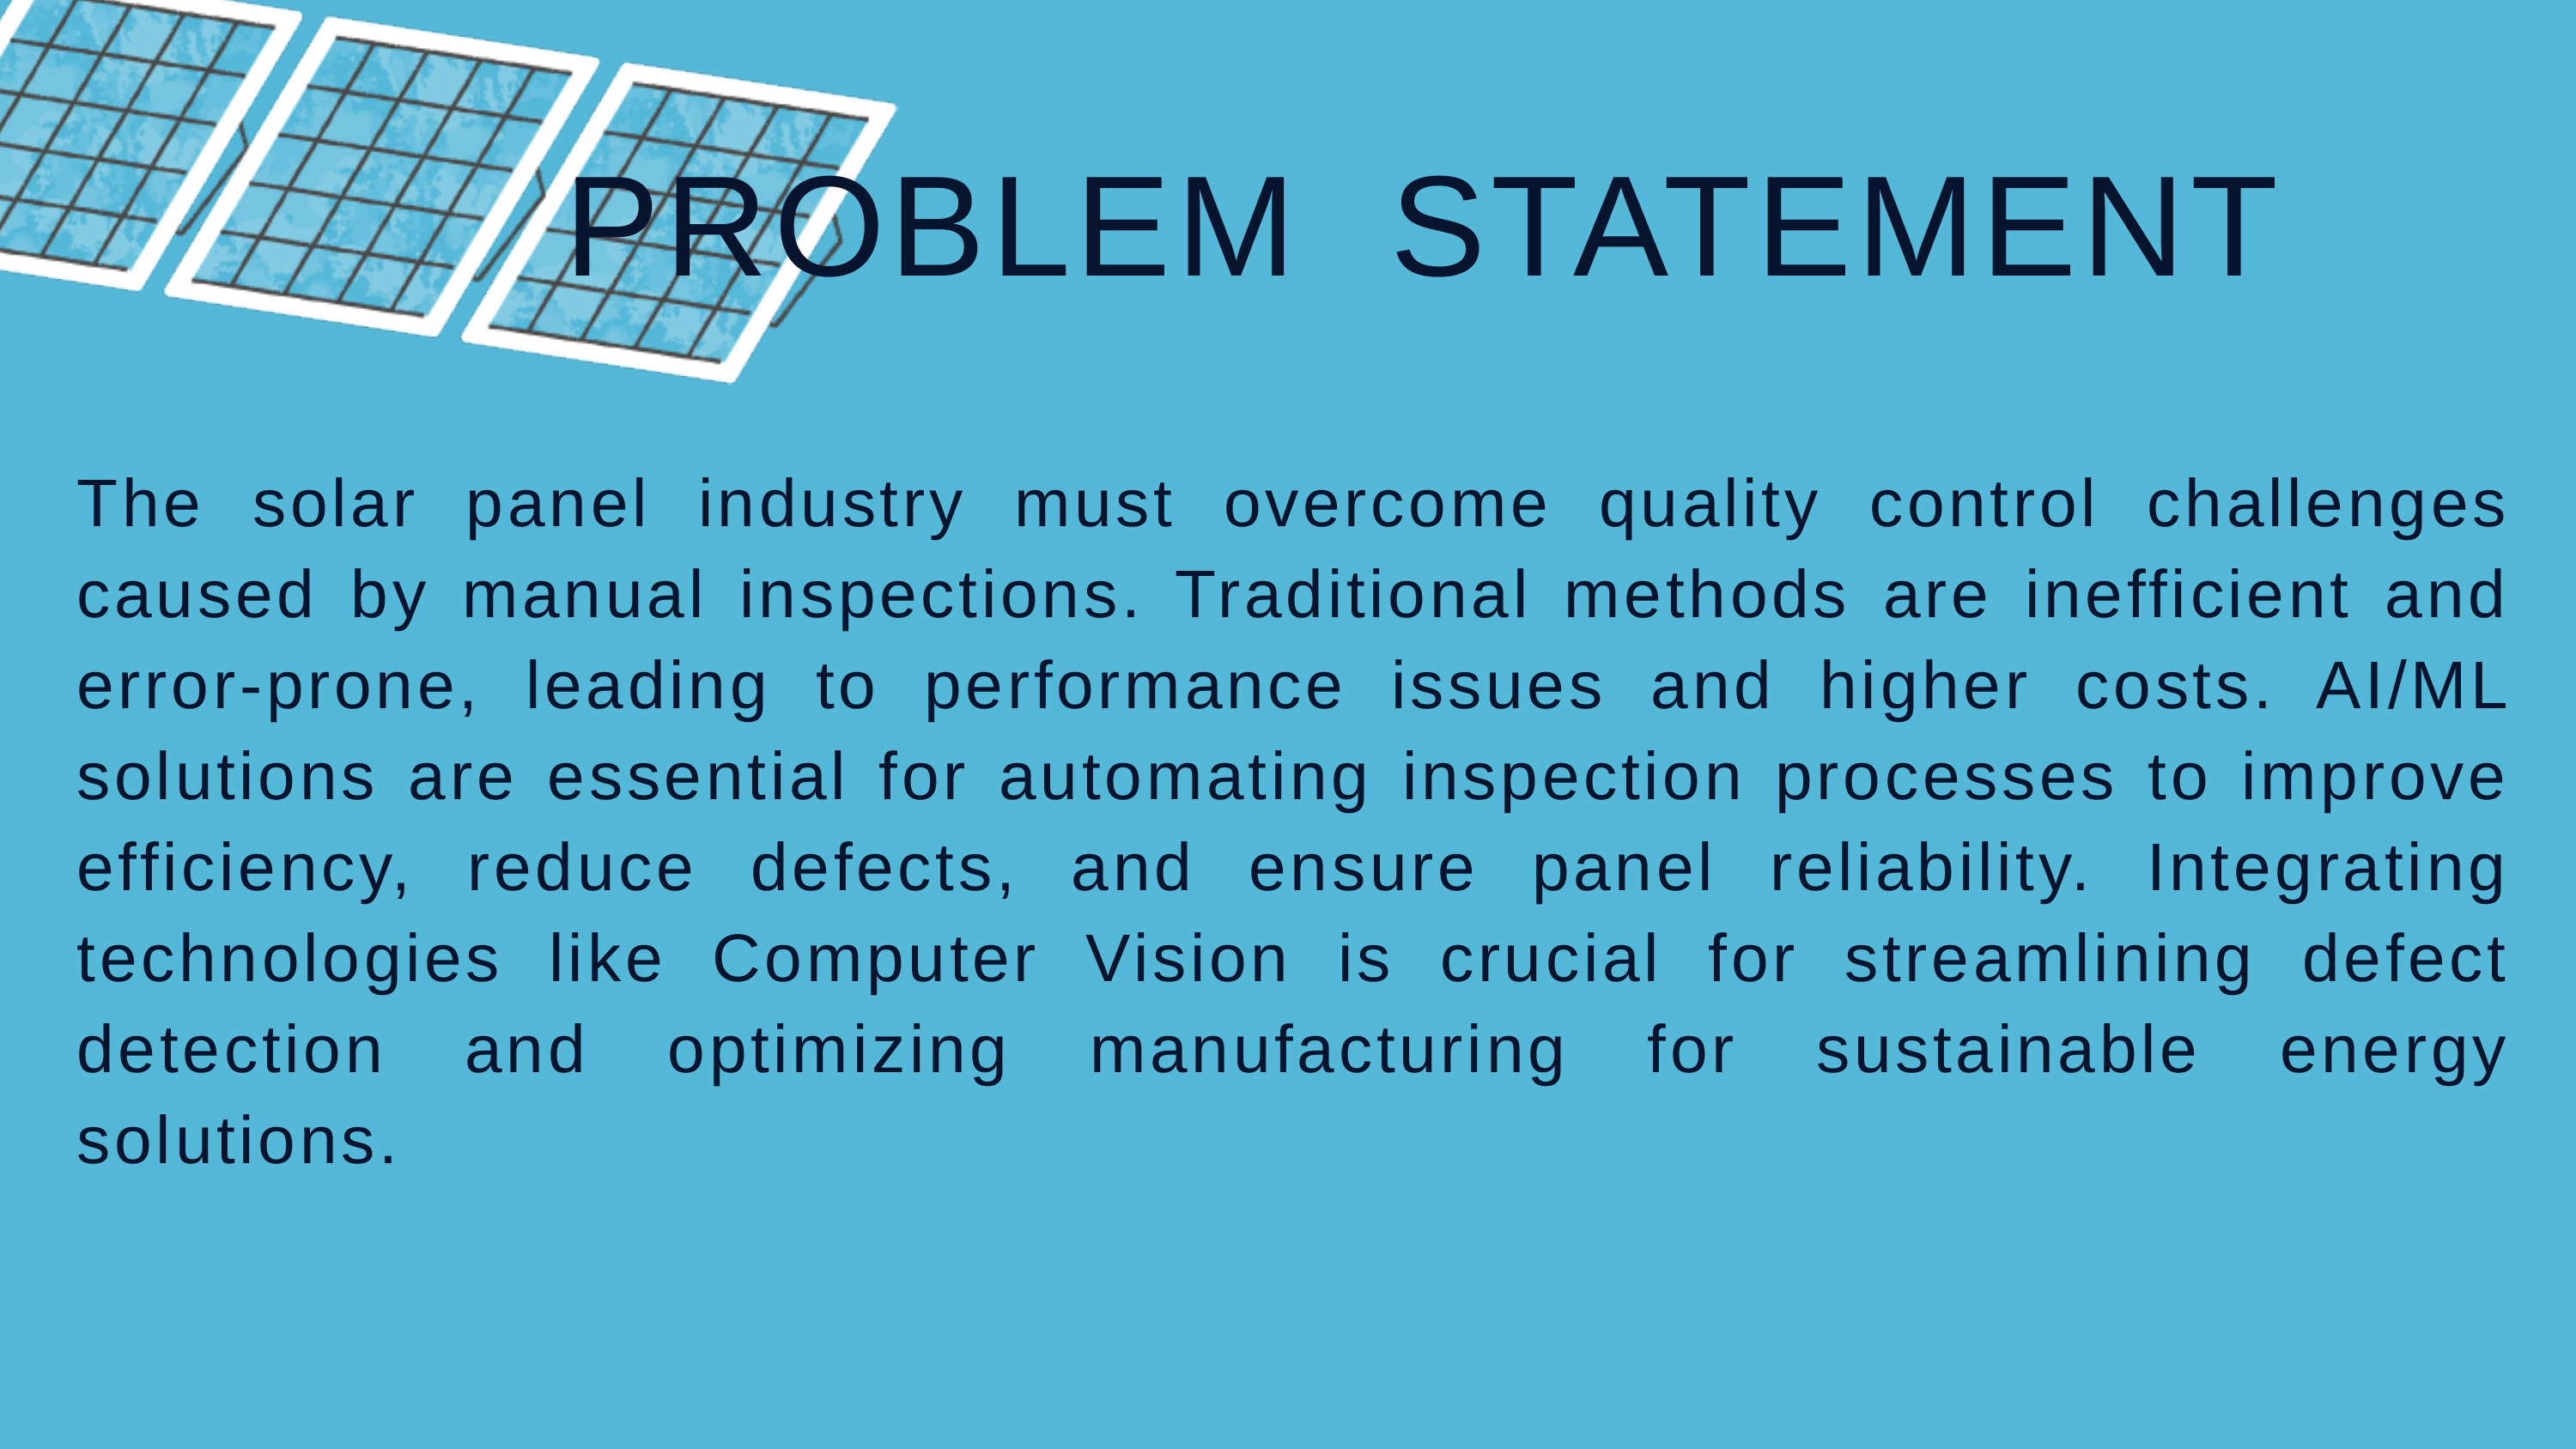

PROBLEM  STATEMENT
The solar panel industry must overcome quality control challenges caused by manual inspections. Traditional methods are inefficient and error-prone, leading to performance issues and higher costs. AI/ML solutions are essential for automating inspection processes to improve efficiency, reduce defects, and ensure panel reliability. Integrating technologies like Computer Vision is crucial for streamlining defect detection and optimizing manufacturing for sustainable energy solutions.